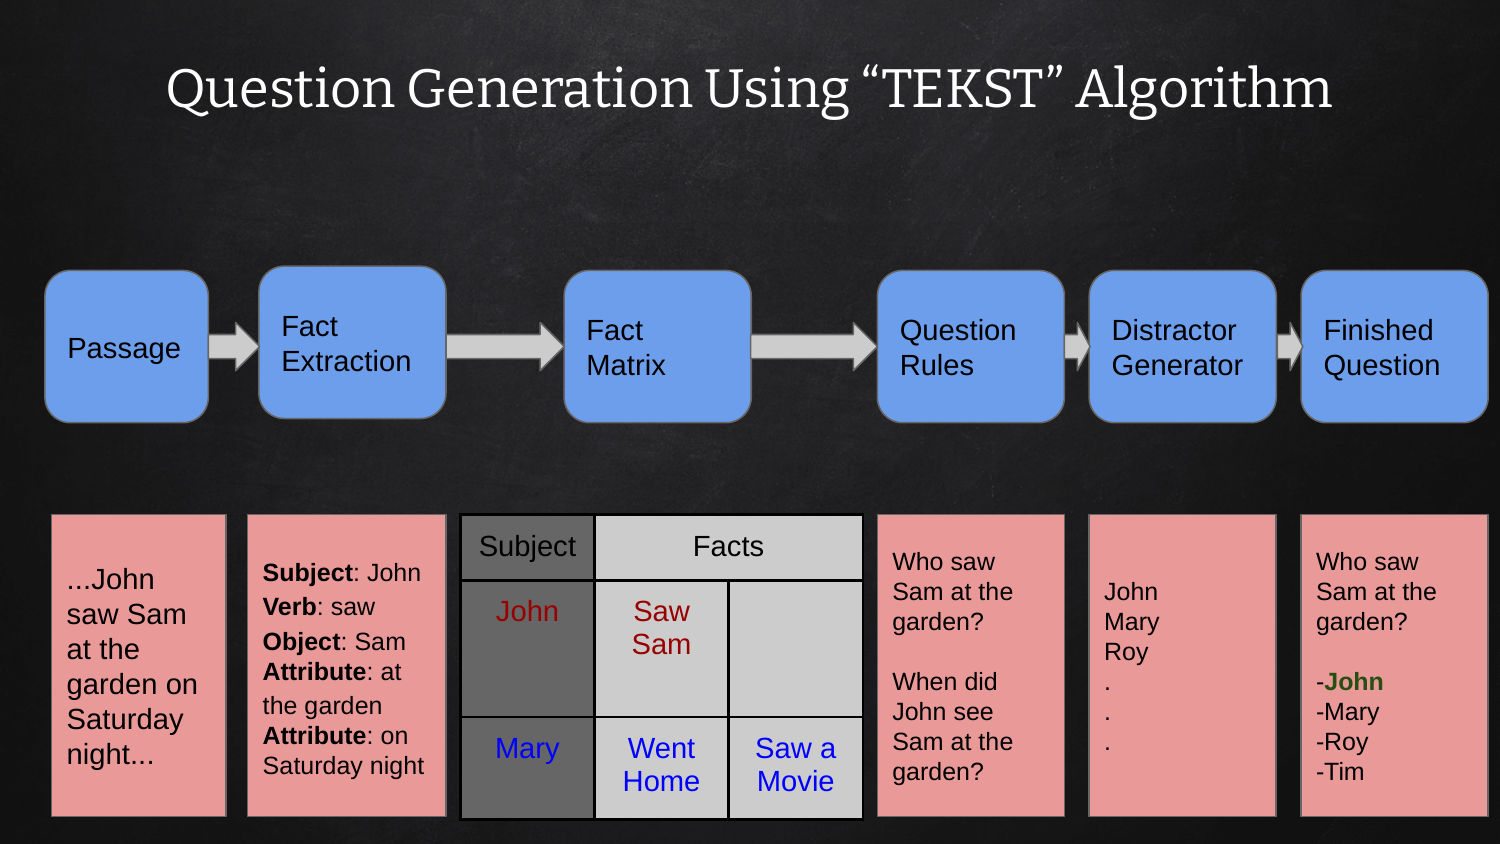

# Question Generation Using “TEKST” Algorithm
Fact Extraction
Finished Question
Fact Matrix
Question Rules
Distractor Generator
Passage

Subject: John
Verb: saw
Object: Sam
Attribute: at
the garden
Attribute: on Saturday night
Who saw Sam at the garden?

When did John see Sam at the garden?
John
Mary
Roy
.
.
.
Who saw Sam at the garden?

-John
-Mary
-Roy
-Tim
...John saw Sam at the garden on Saturday night...
| Subject | Facts |  |
| --- | --- | --- |
| John | Saw Sam |  |
| Mary | Went Home | Saw a Movie |